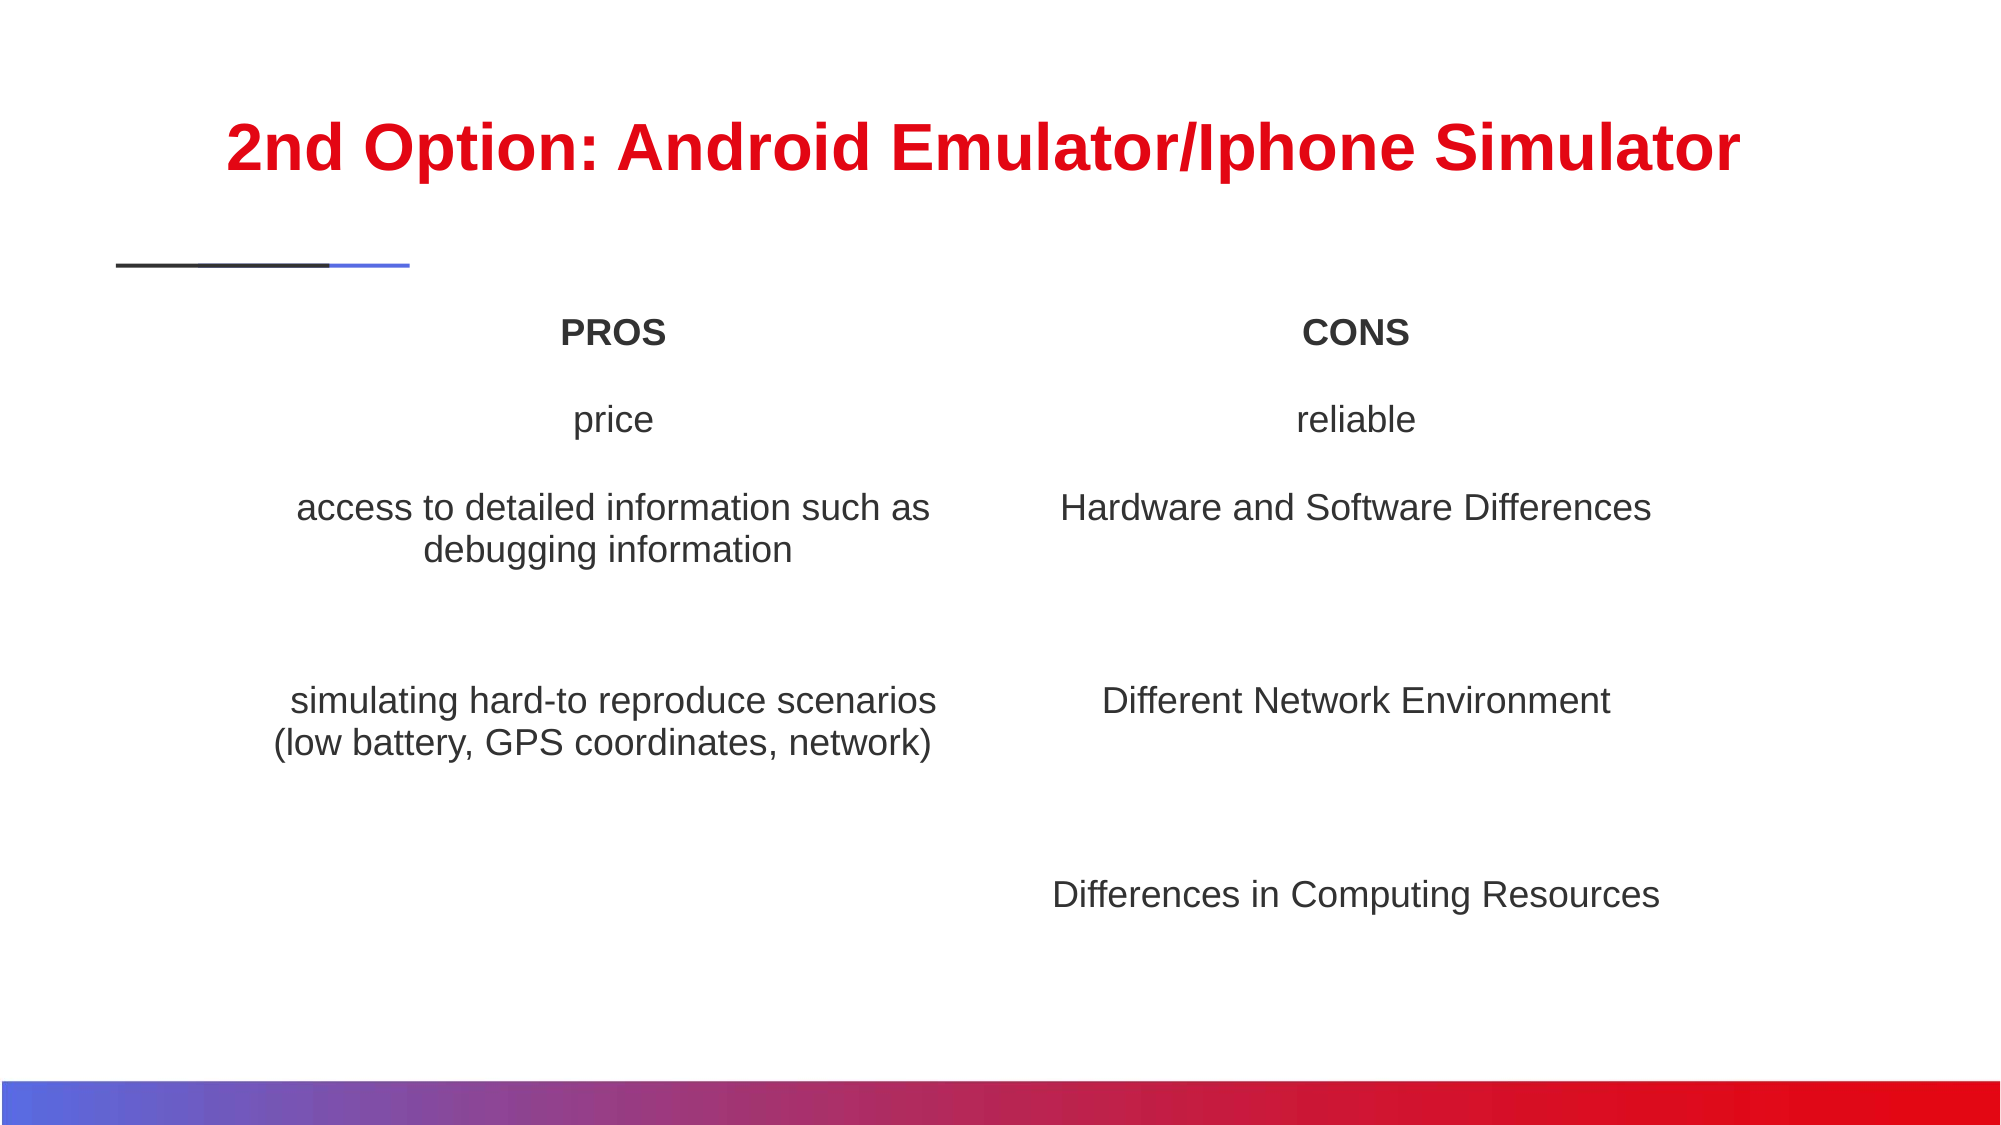

# 2nd Option: Android Emulator/Iphone Simulator

| PROS | CONS |
| --- | --- |
| price | reliable |
| access to detailed information such as debugging information | Hardware and Software Differences |
| simulating hard-to reproduce scenarios (low battery, GPS coordinates, network) | Different Network Environment |
|  | Differences in Computing Resources |